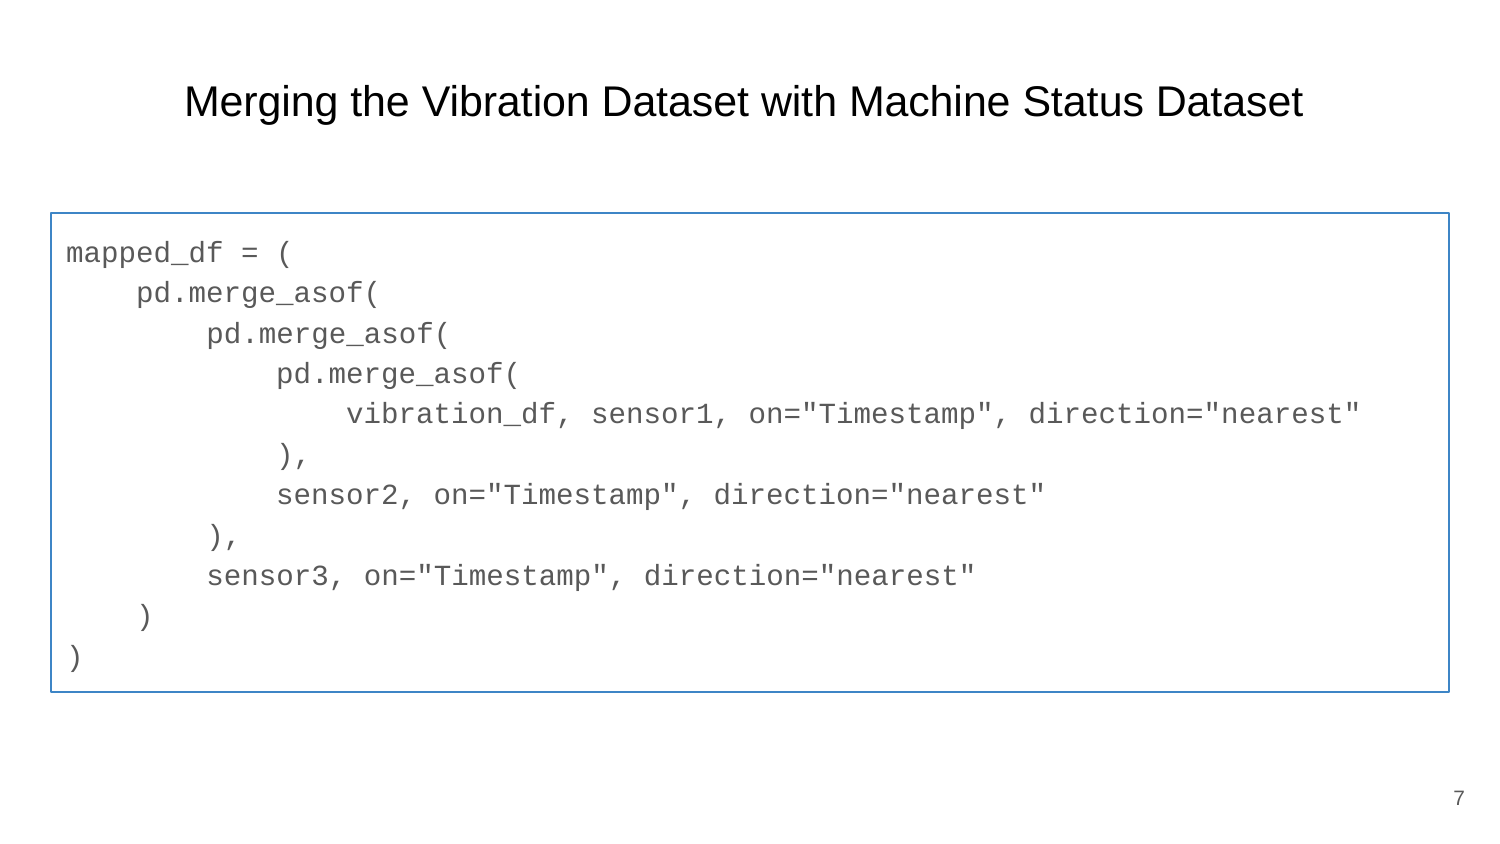

# Merging the Vibration Dataset with Machine Status Dataset
mapped_df = (
    pd.merge_asof(
        pd.merge_asof(
            pd.merge_asof(
                vibration_df, sensor1, on="Timestamp", direction="nearest"
            ),
            sensor2, on="Timestamp", direction="nearest"
        ),
        sensor3, on="Timestamp", direction="nearest"
    )
)
7